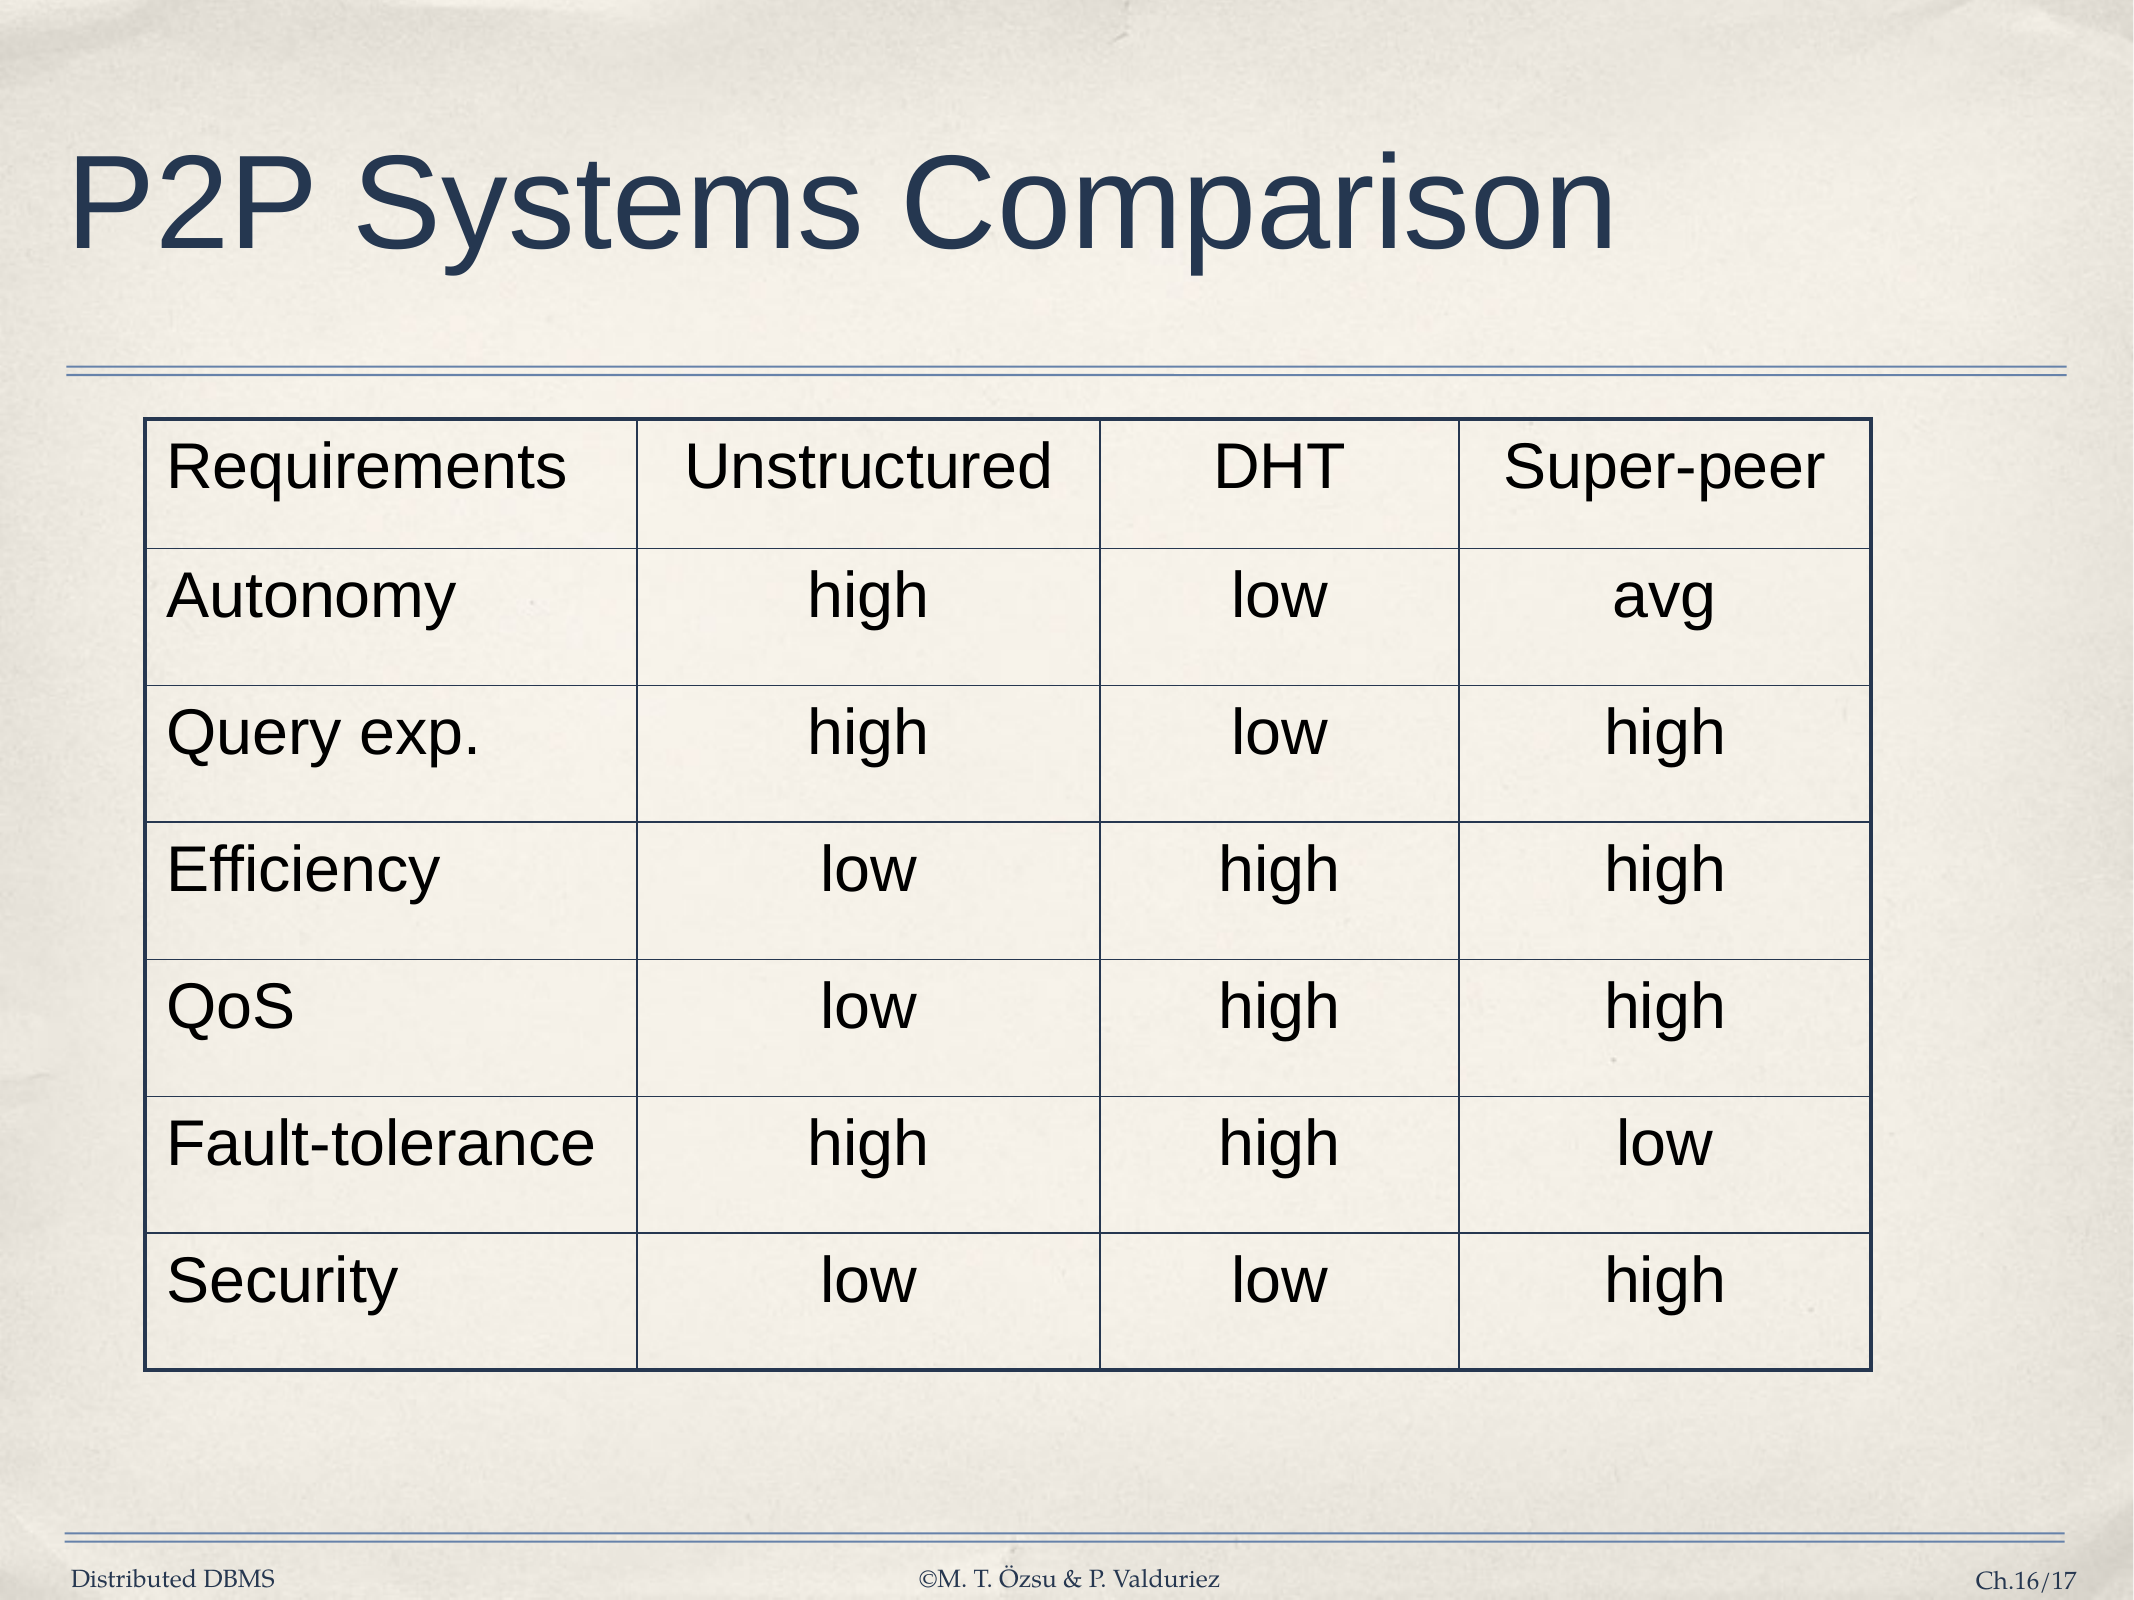

# P2P Systems Comparison
| Requirements | Unstructured | DHT | Super-peer |
| --- | --- | --- | --- |
| Autonomy | high | low | avg |
| Query exp. | high | low | high |
| Efficiency | low | high | high |
| QoS | low | high | high |
| Fault-tolerance | high | high | low |
| Security | low | low | high |